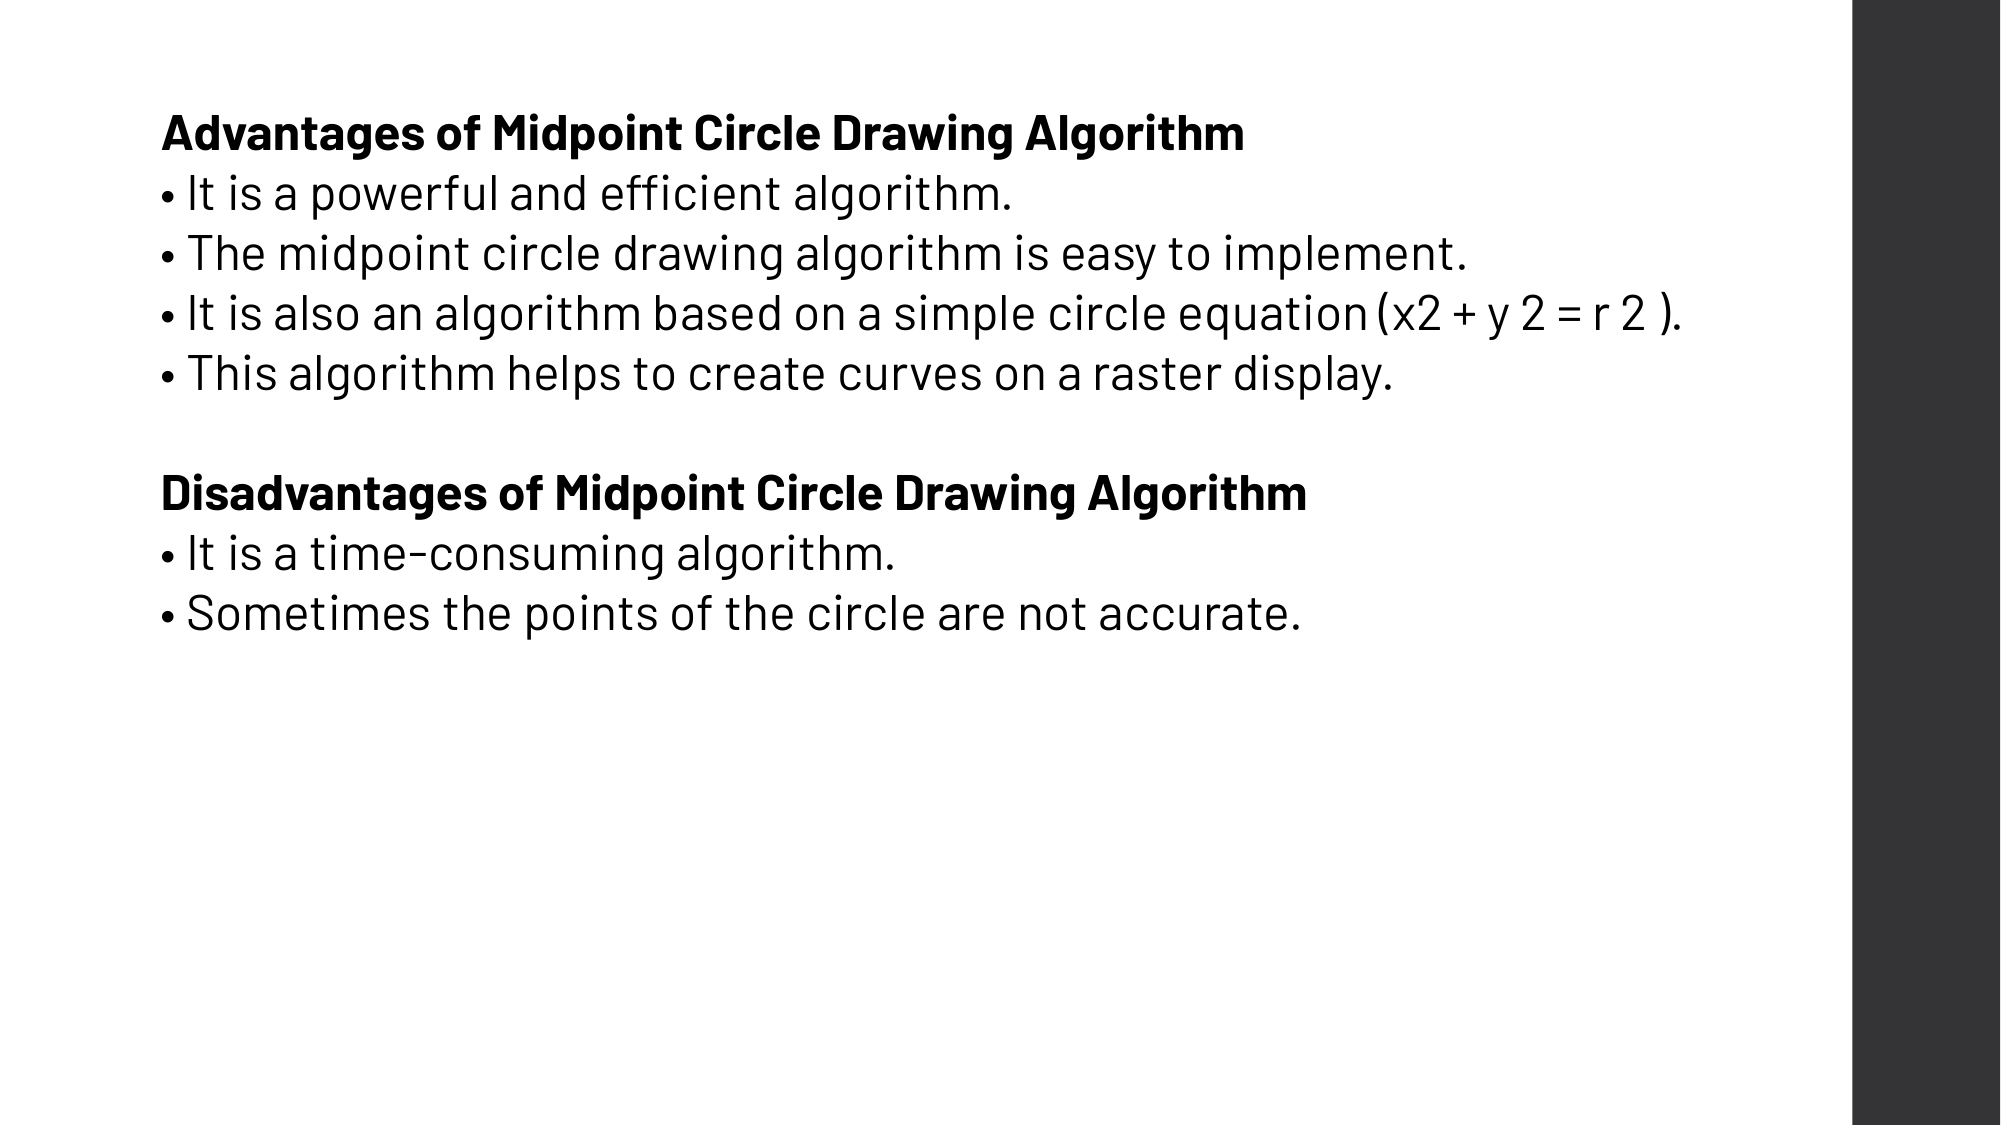

Advantages of Midpoint Circle Drawing Algorithm
• It is a powerful and efficient algorithm.
• The midpoint circle drawing algorithm is easy to implement.
• It is also an algorithm based on a simple circle equation (x2 + y 2 = r 2 ).
• This algorithm helps to create curves on a raster display.

Disadvantages of Midpoint Circle Drawing Algorithm
• It is a time-consuming algorithm.
• Sometimes the points of the circle are not accurate.